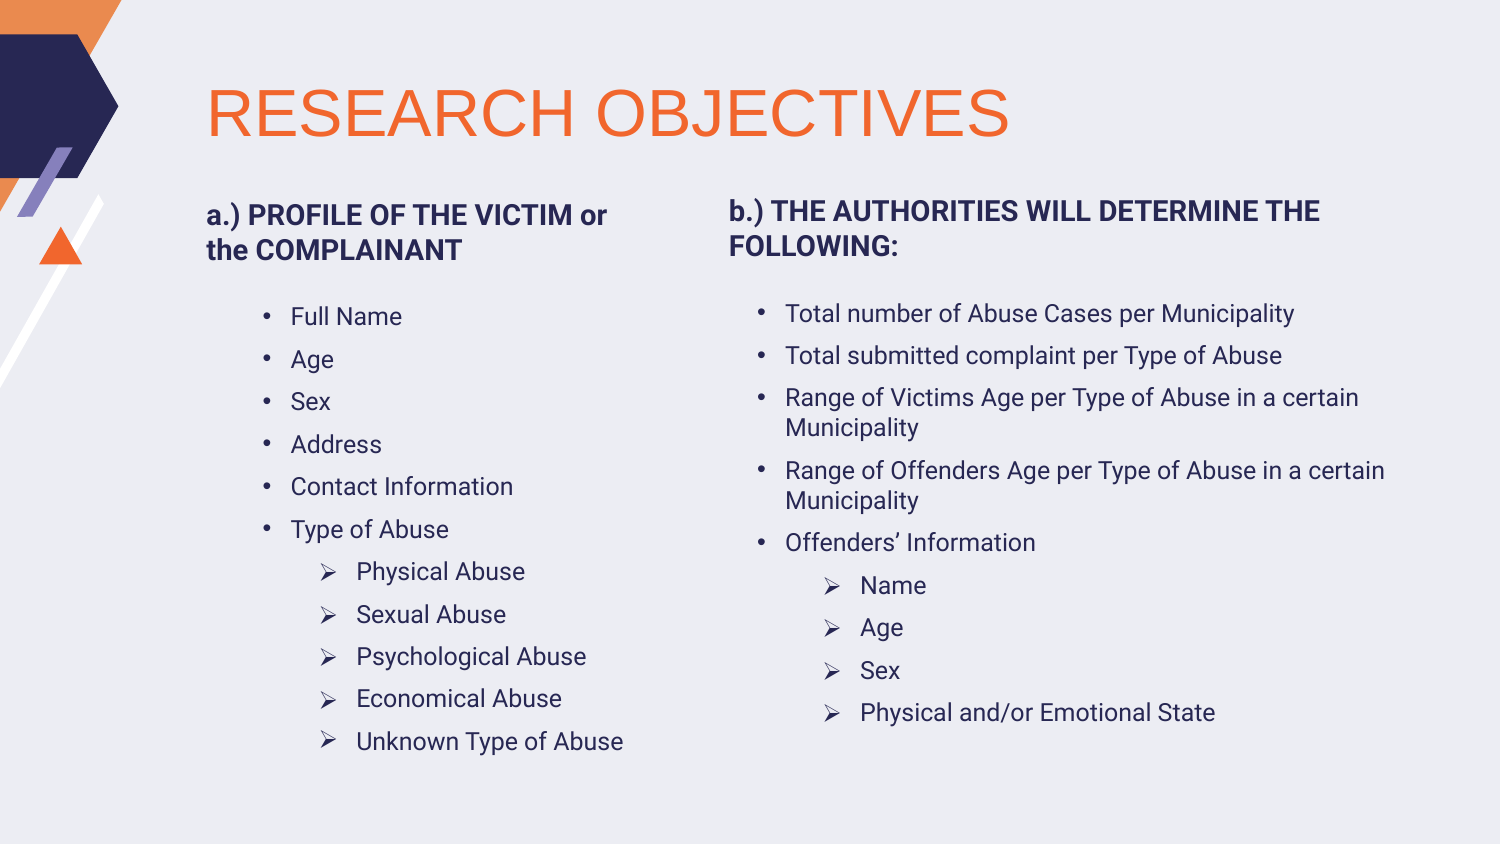

# RESEARCH OBJECTIVES
b.) THE AUTHORITIES WILL DETERMINE THE FOLLOWING:

Total number of Abuse Cases per Municipality
Total submitted complaint per Type of Abuse
Range of Victims Age per Type of Abuse in a certain Municipality
Range of Offenders Age per Type of Abuse in a certain Municipality
Offenders’ Information
Name
Age
Sex
Physical and/or Emotional State

a.) PROFILE OF THE VICTIM or the COMPLAINANT

Full Name
Age
Sex
Address
Contact Information
Type of Abuse
Physical Abuse
Sexual Abuse
Psychological Abuse
Economical Abuse
Unknown Type of Abuse